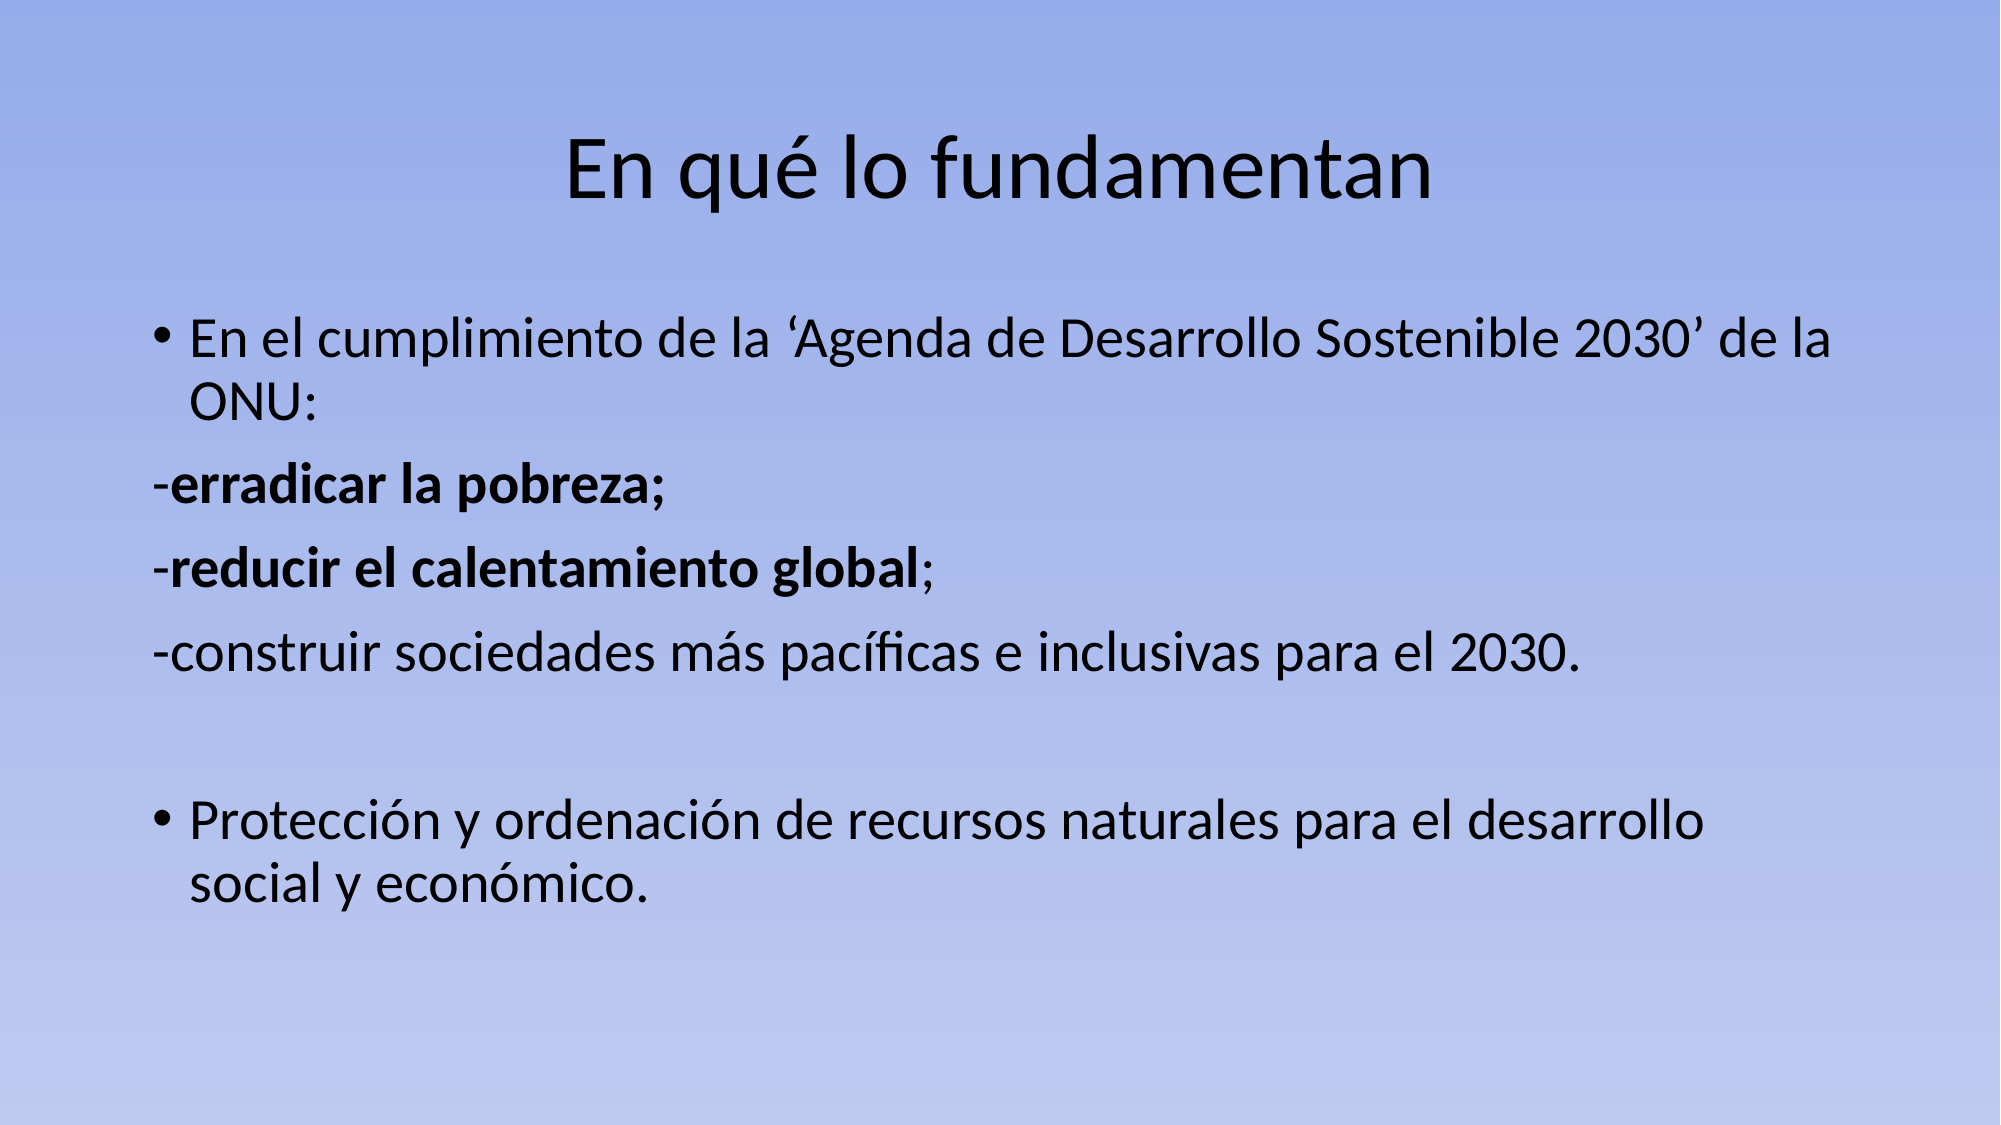

# En qué lo fundamentan
En el cumplimiento de la ‘Agenda de Desarrollo Sostenible 2030’ de la ONU:
-erradicar la pobreza;
-reducir el calentamiento global;
-construir sociedades más pacíficas e inclusivas para el 2030.

Protección y ordenación de recursos naturales para el desarrollo social y económico.